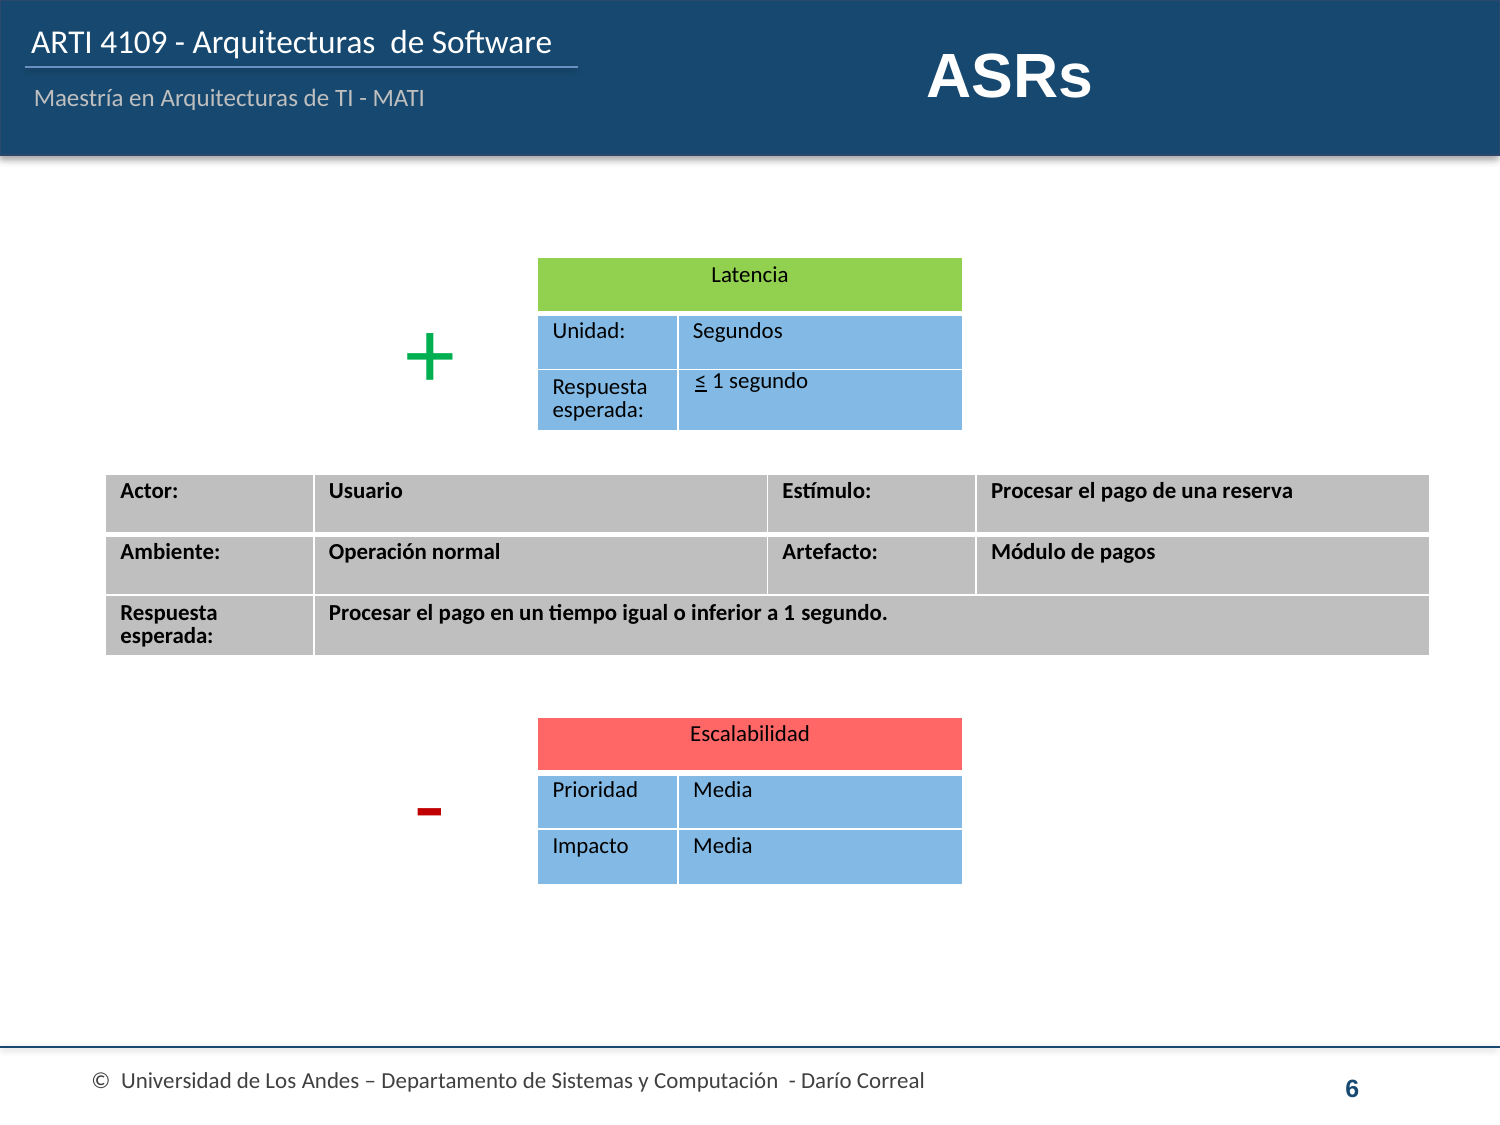

# ASRs
| Latencia |  |
| --- | --- |
| Unidad: | Segundos |
| Respuesta esperada: | ≤ 1 segundo |
+
| Actor: | Usuario | Estímulo: | Procesar el pago de una reserva |
| --- | --- | --- | --- |
| Ambiente: | Operación normal | Artefacto: | Módulo de pagos |
| Respuesta esperada: | Procesar el pago en un tiempo igual o inferior a 1 segundo. |  |  |
| Escalabilidad |  |
| --- | --- |
| Prioridad | Media |
| Impacto | Media |
-
6
©  Universidad de Los Andes – Departamento de Sistemas y Computación  - Darío Correal